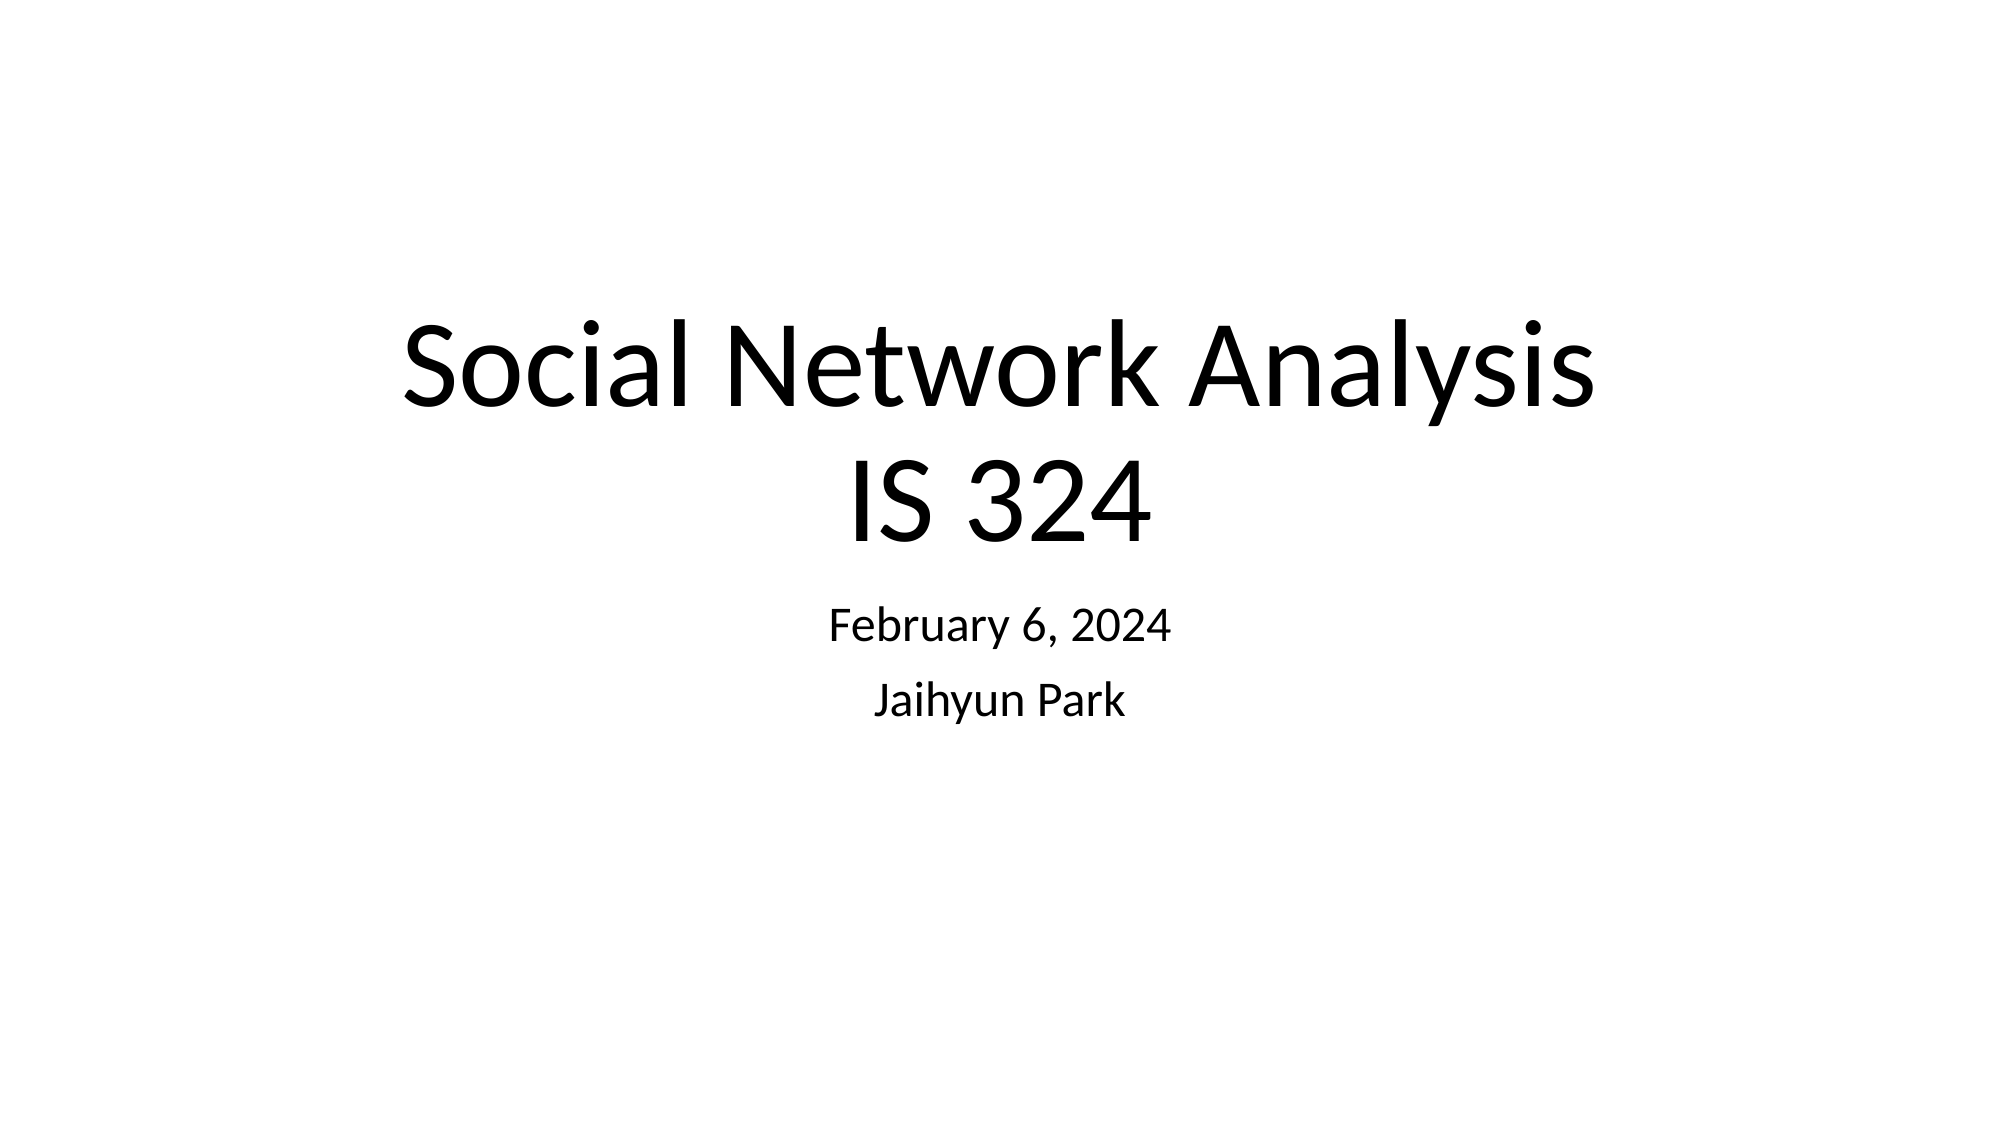

# Social Network Analysis IS 324
February 6, 2024
Jaihyun Park